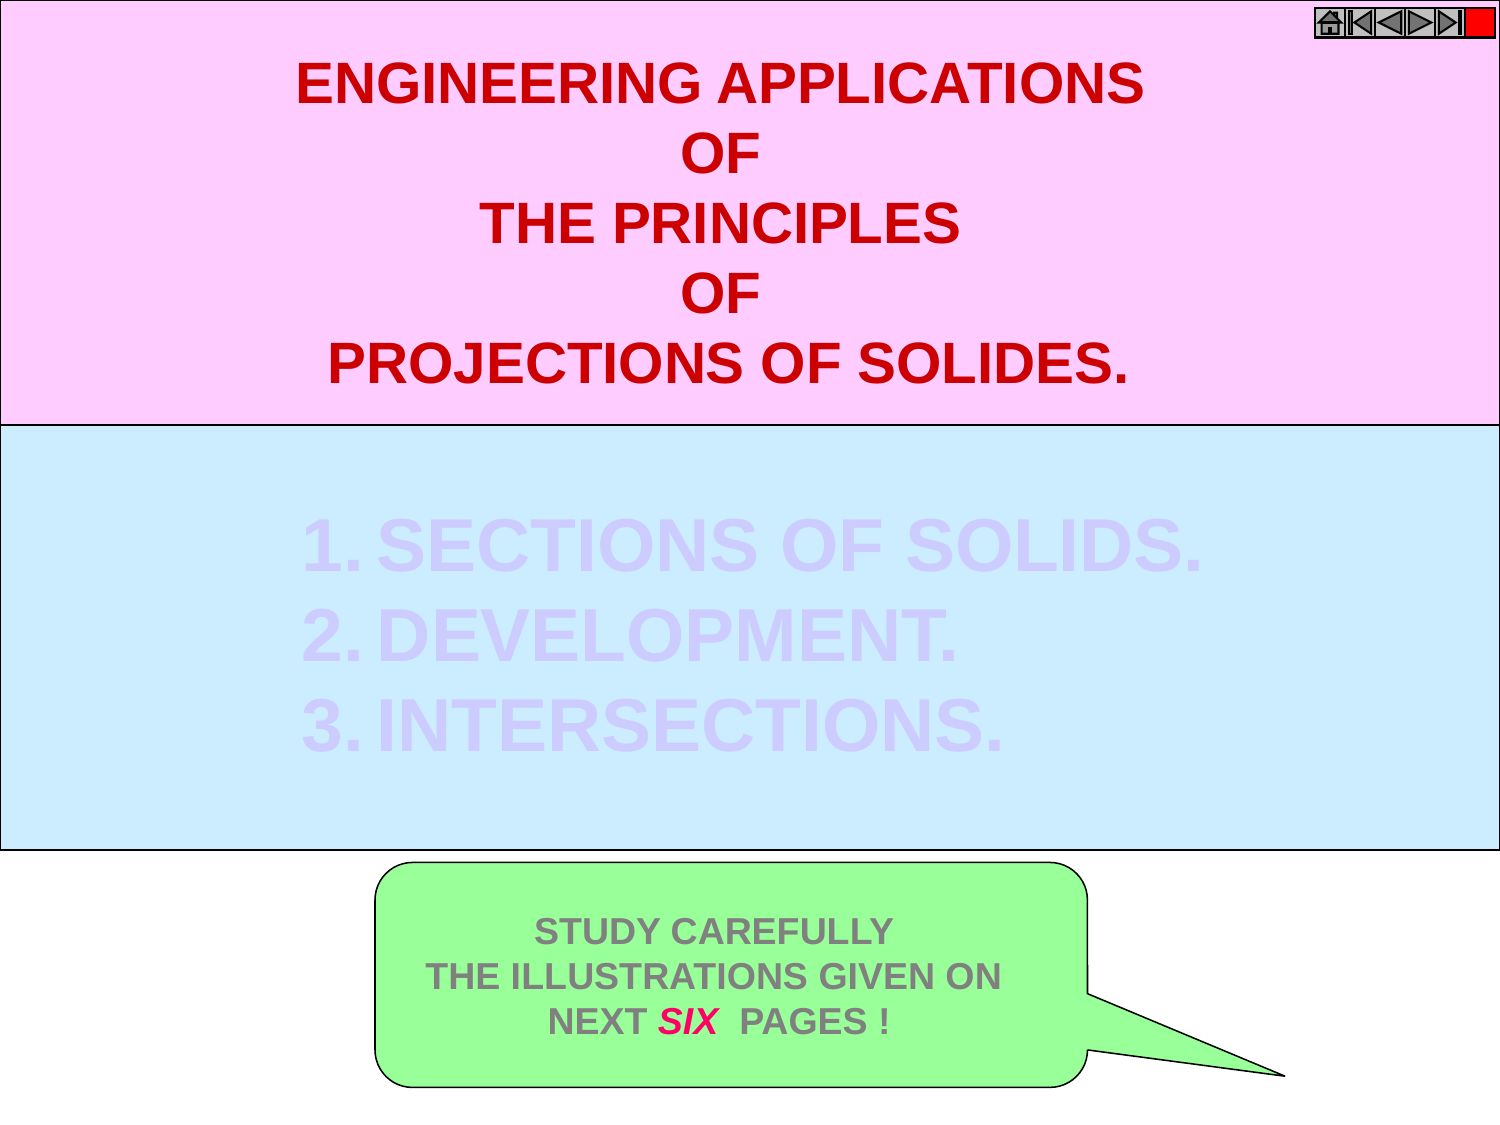

ENGINEERING APPLICATIONS
OF
THE PRINCIPLES
OF
PROJECTIONS OF SOLIDES.

SECTIONS OF SOLIDS.
DEVELOPMENT.
INTERSECTIONS.

STUDY CAREFULLY
THE ILLUSTRATIONS GIVEN ON
NEXT SIX  PAGES !